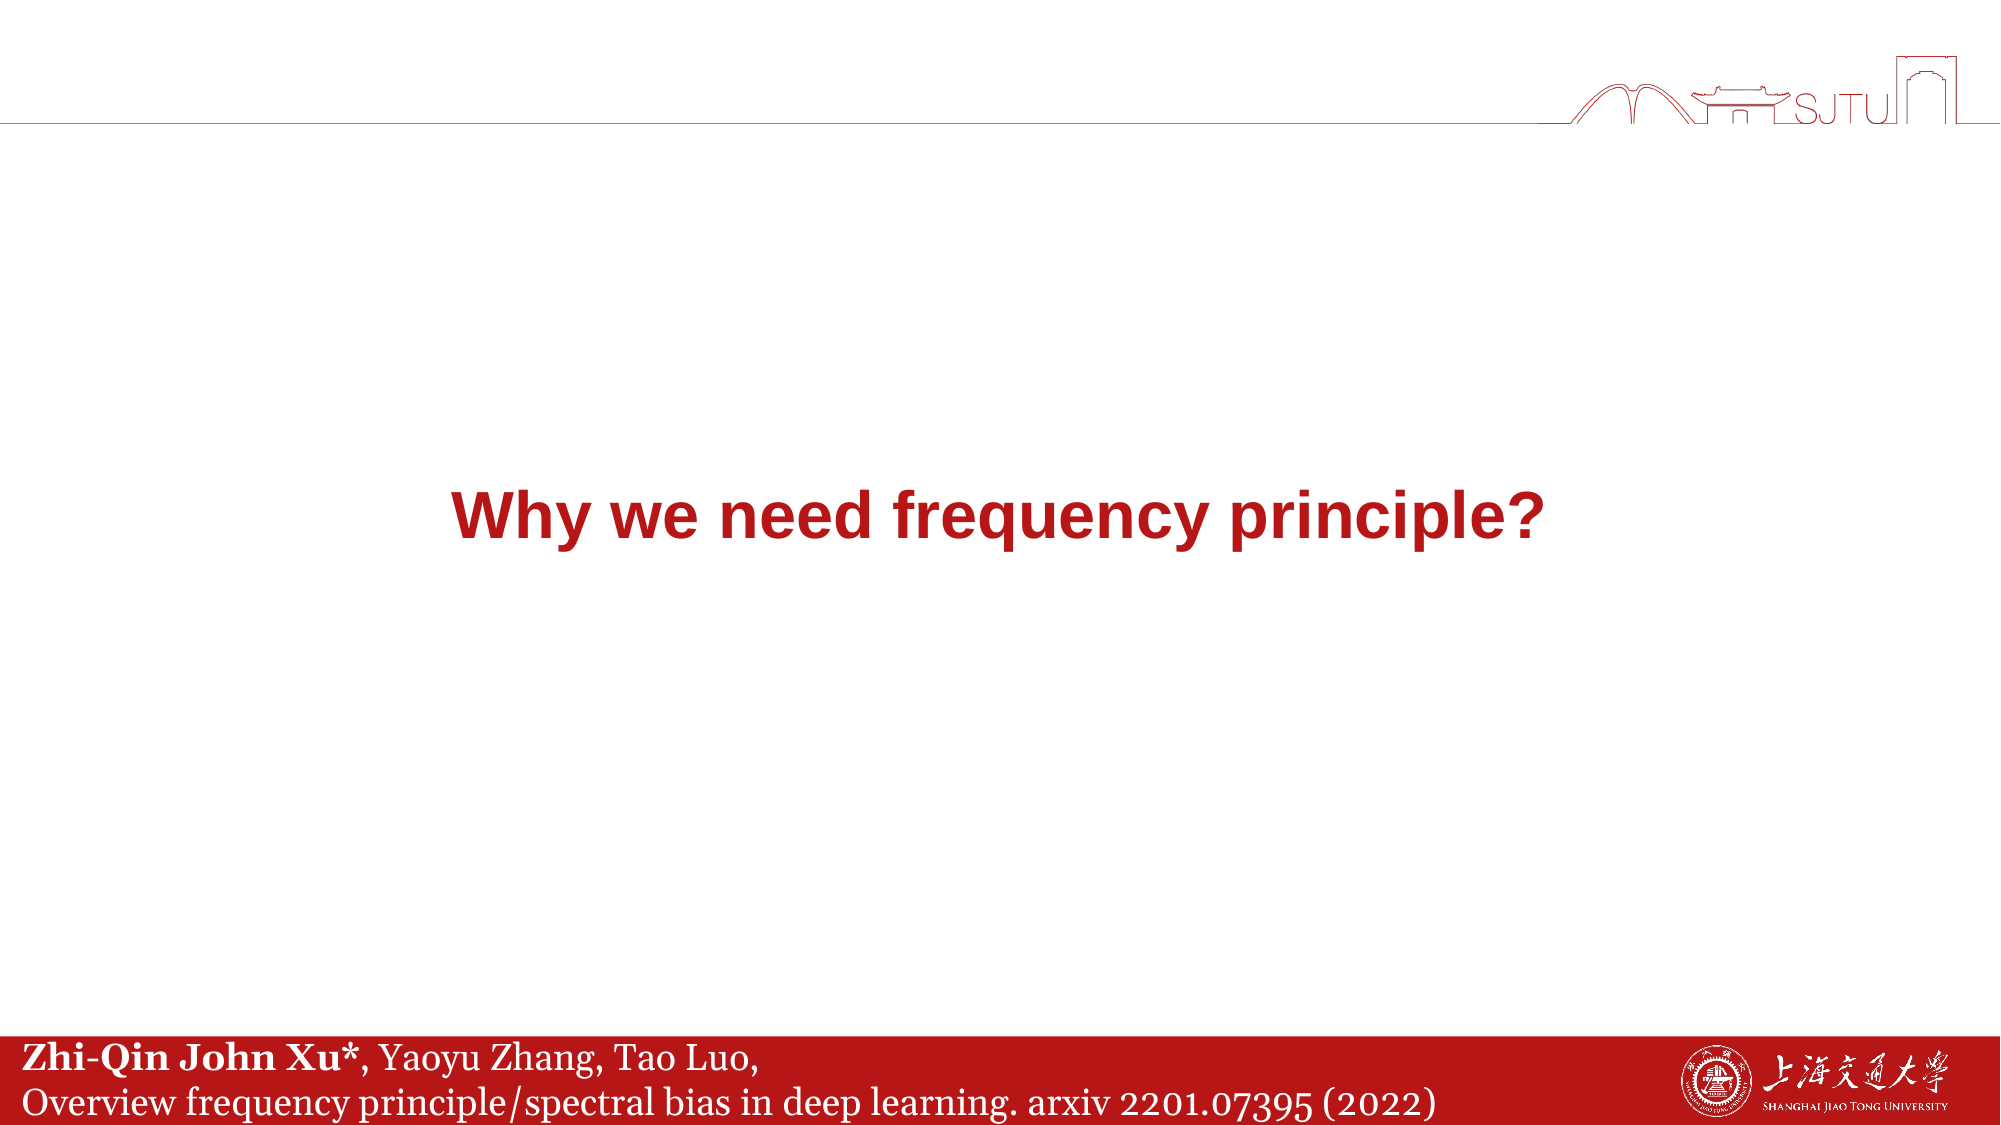

Why we need frequency principle?
Zhi-Qin John Xu*, Yaoyu Zhang, Tao Luo,
Overview frequency principle/spectral bias in deep learning. arxiv 2201.07395 (2022)